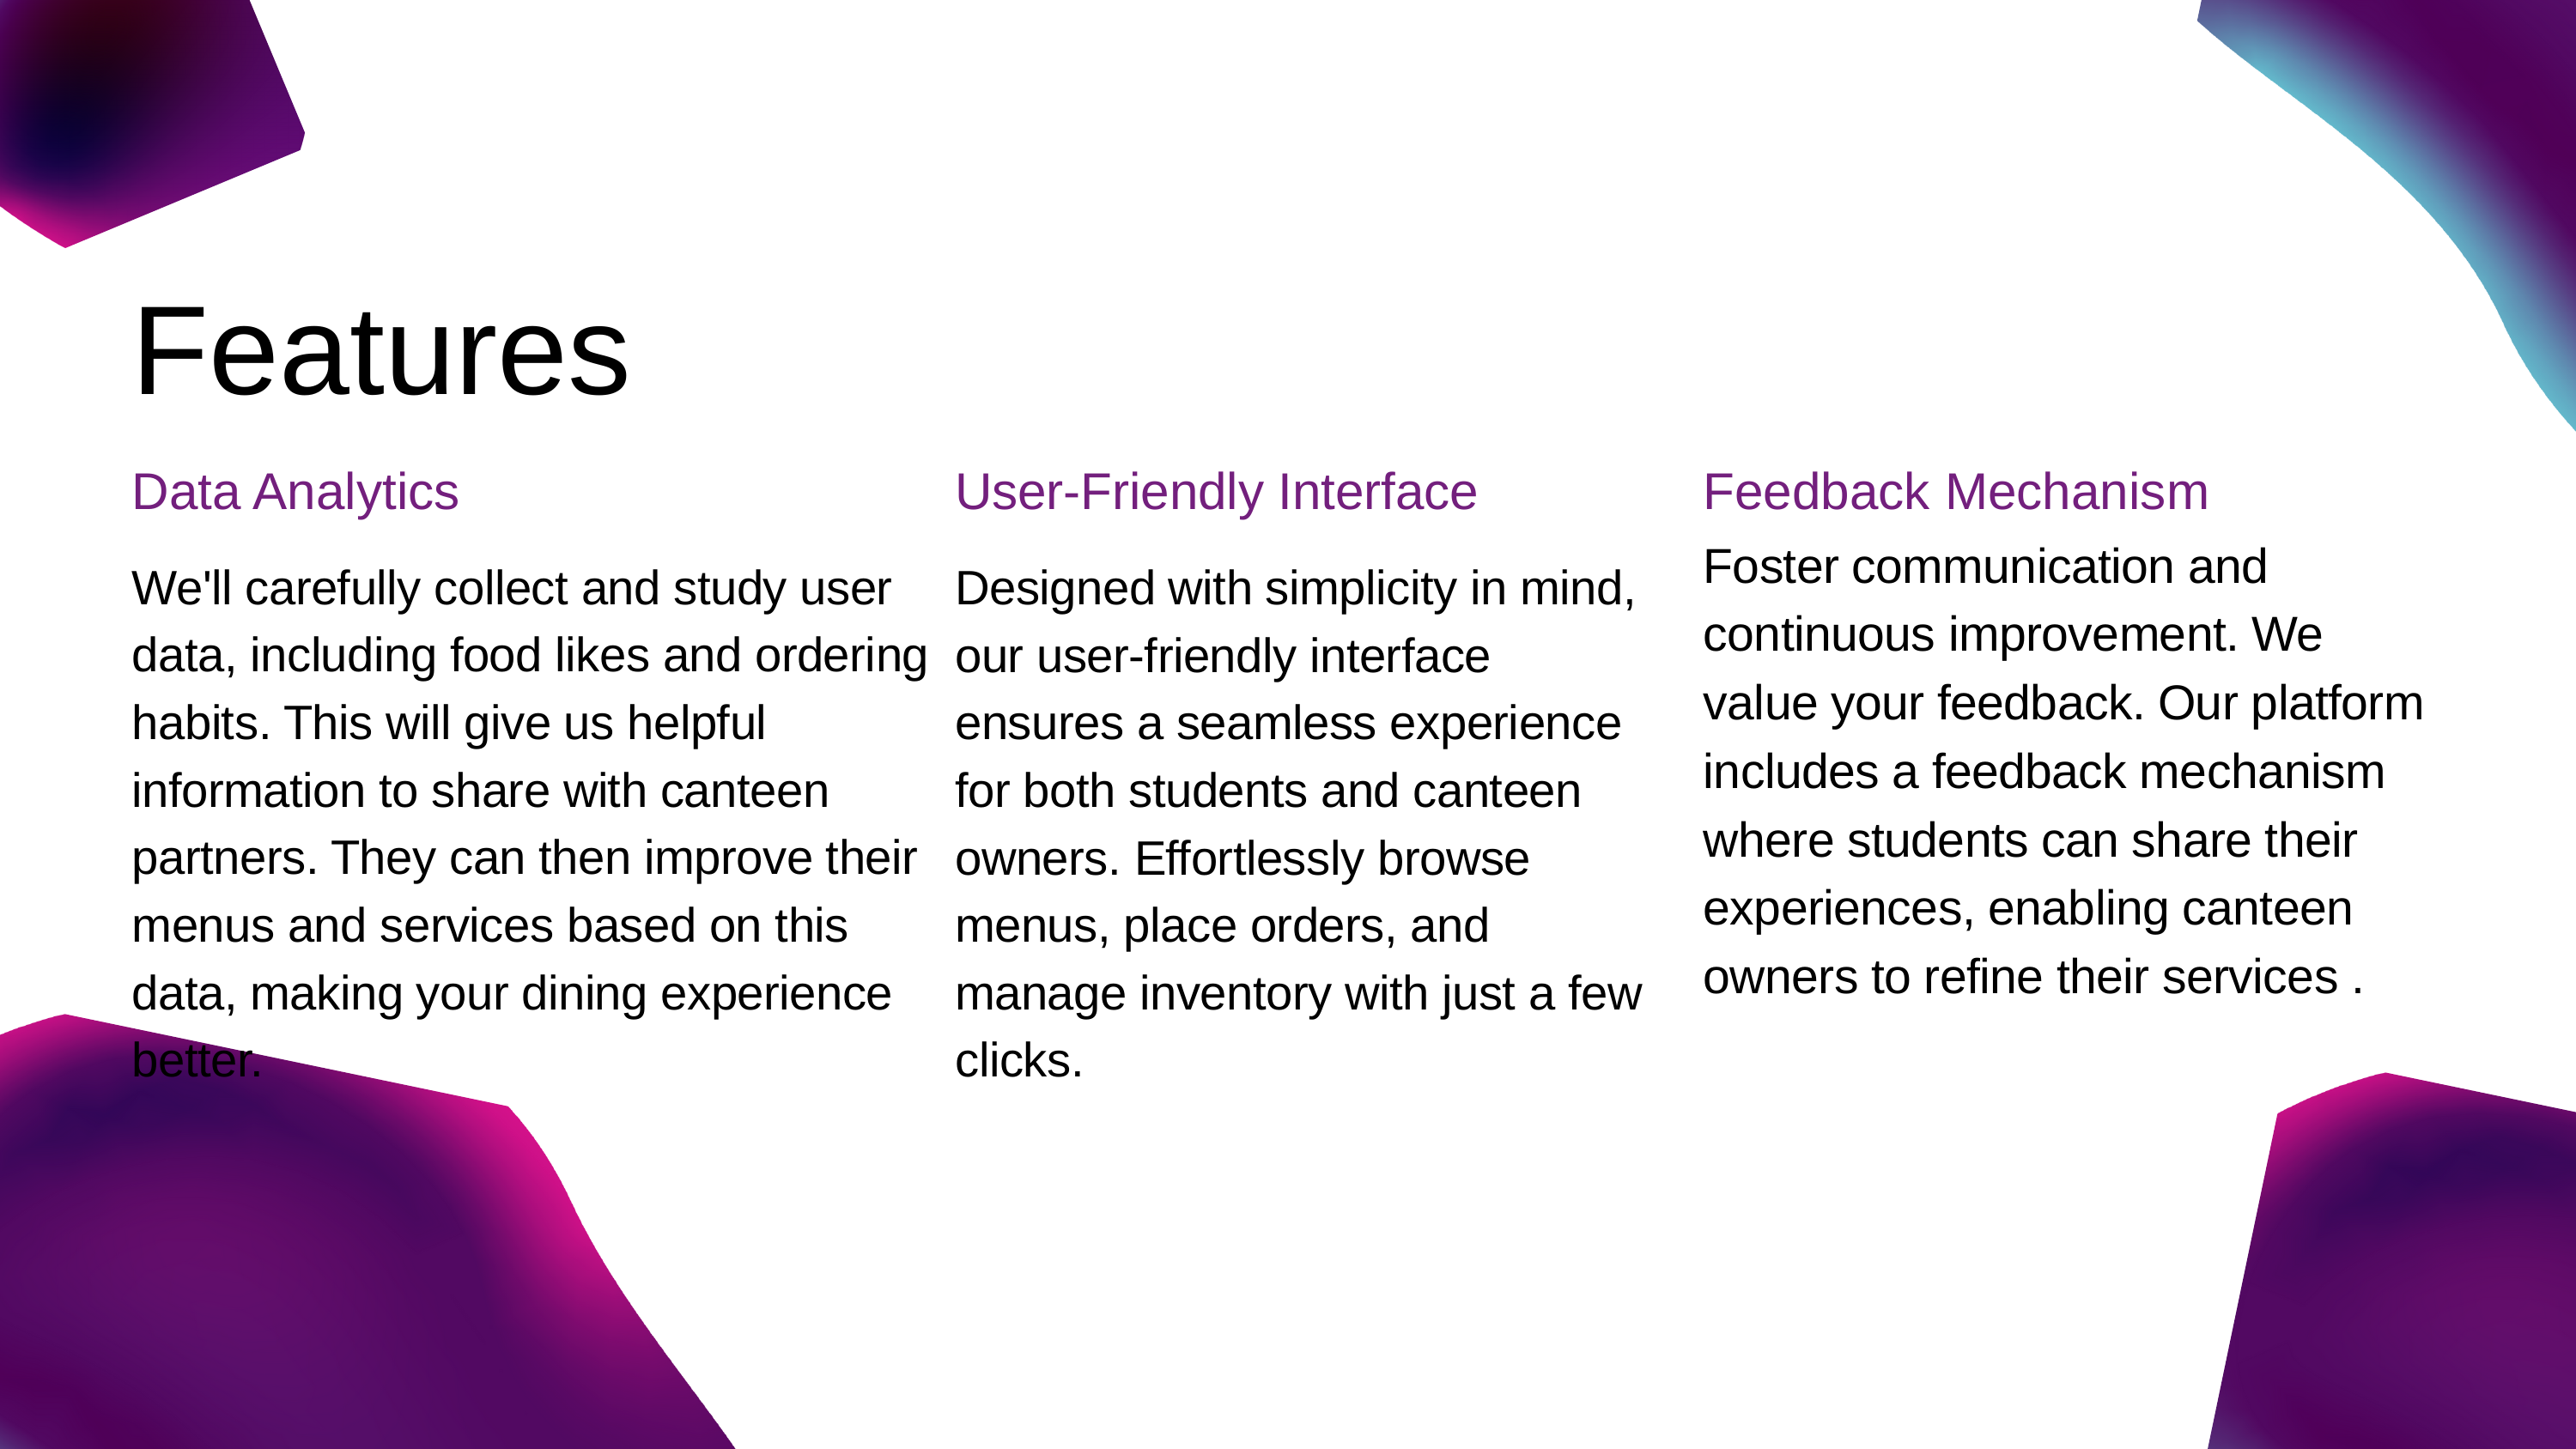

Features
Data Analytics
User-Friendly Interface
Feedback Mechanism

We'll carefully collect and study user data, including food likes and ordering habits. This will give us helpful information to share with canteen partners. They can then improve their menus and services based on this data, making your dining experience better.

Foster communication and continuous improvement. We value your feedback. Our platform includes a feedback mechanism where students can share their experiences, enabling canteen owners to refine their services .
Designed with simplicity in mind, our user-friendly interface ensures a seamless experience for both students and canteen owners. Effortlessly browse menus, place orders, and manage inventory with just a few clicks.